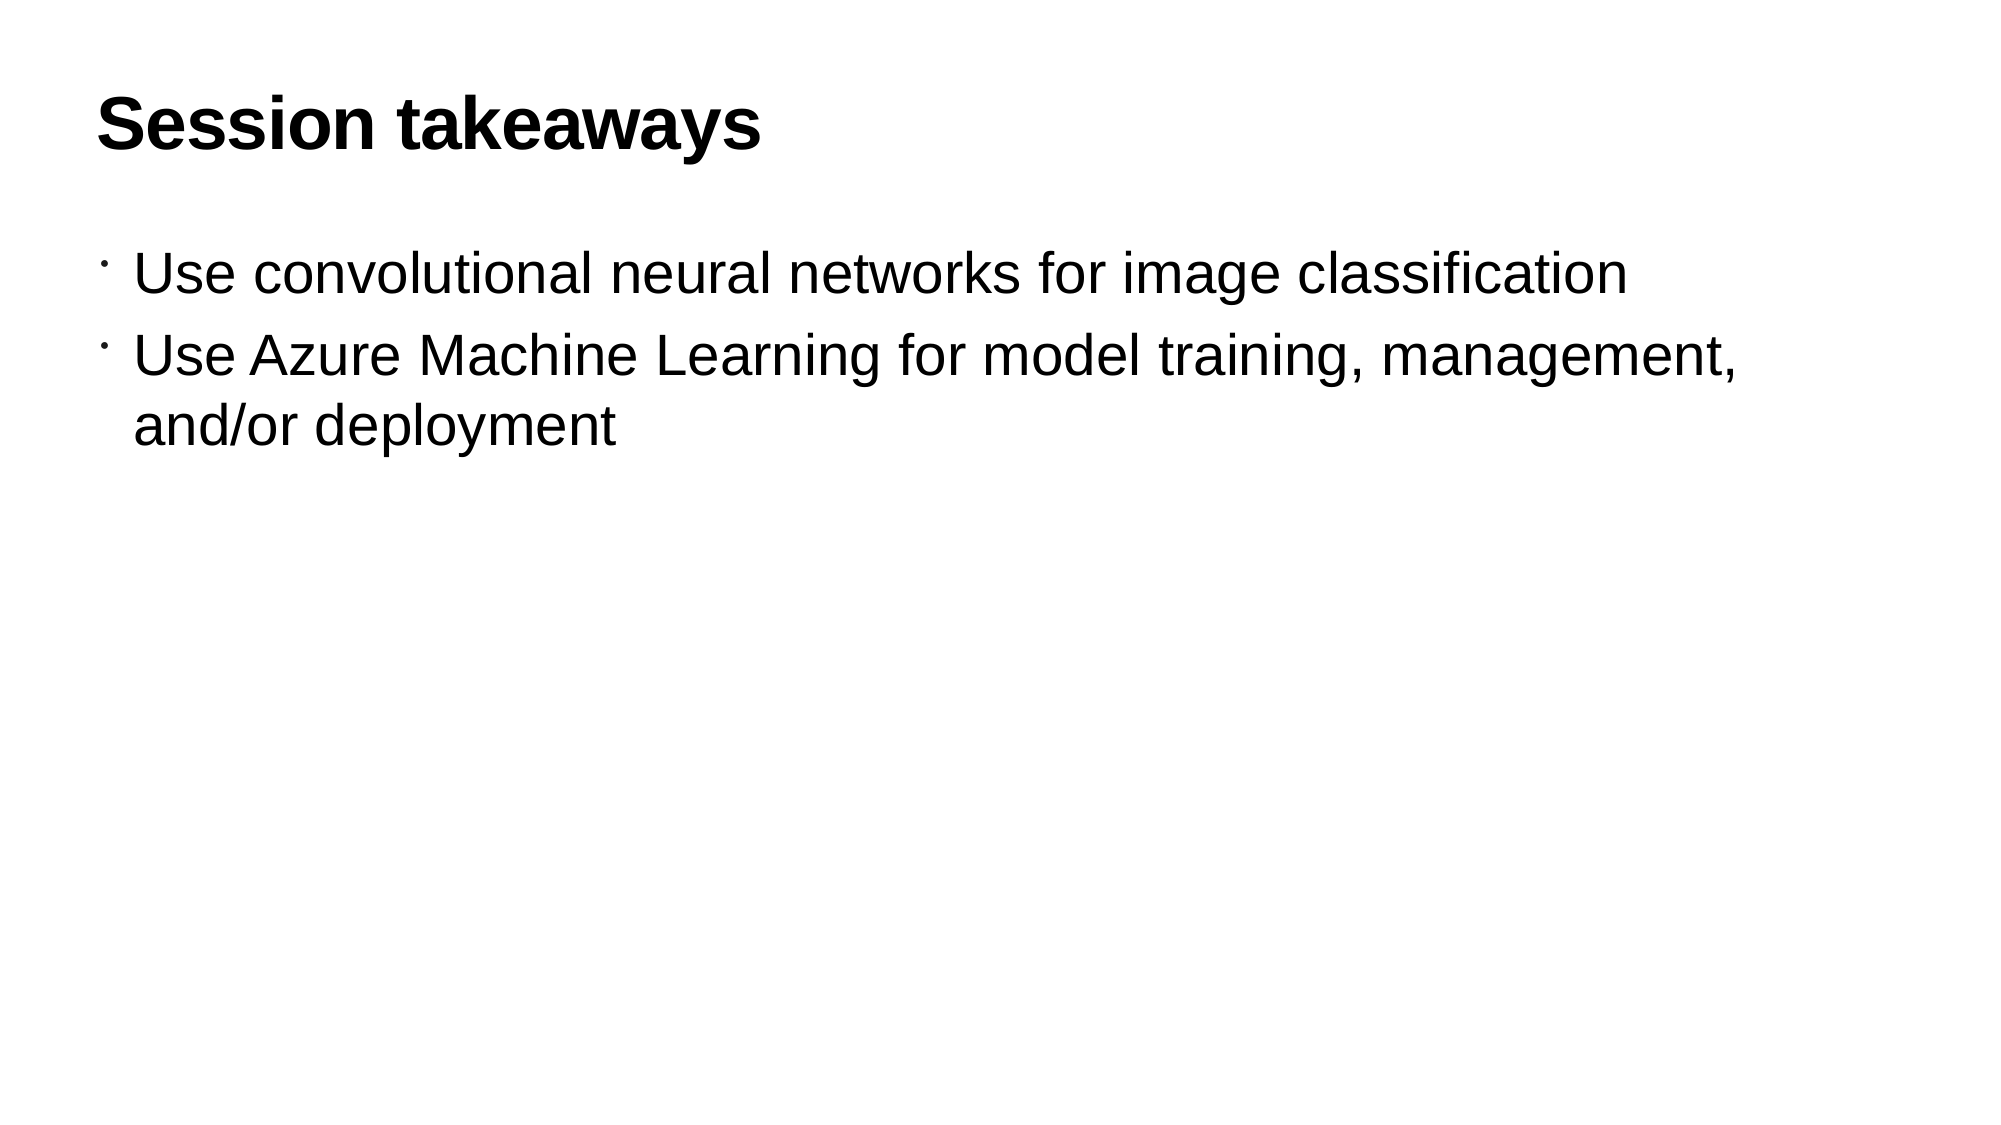

# Session takeaways
Use convolutional neural networks for image classification
Use Azure Machine Learning for model training, management, and/or deployment